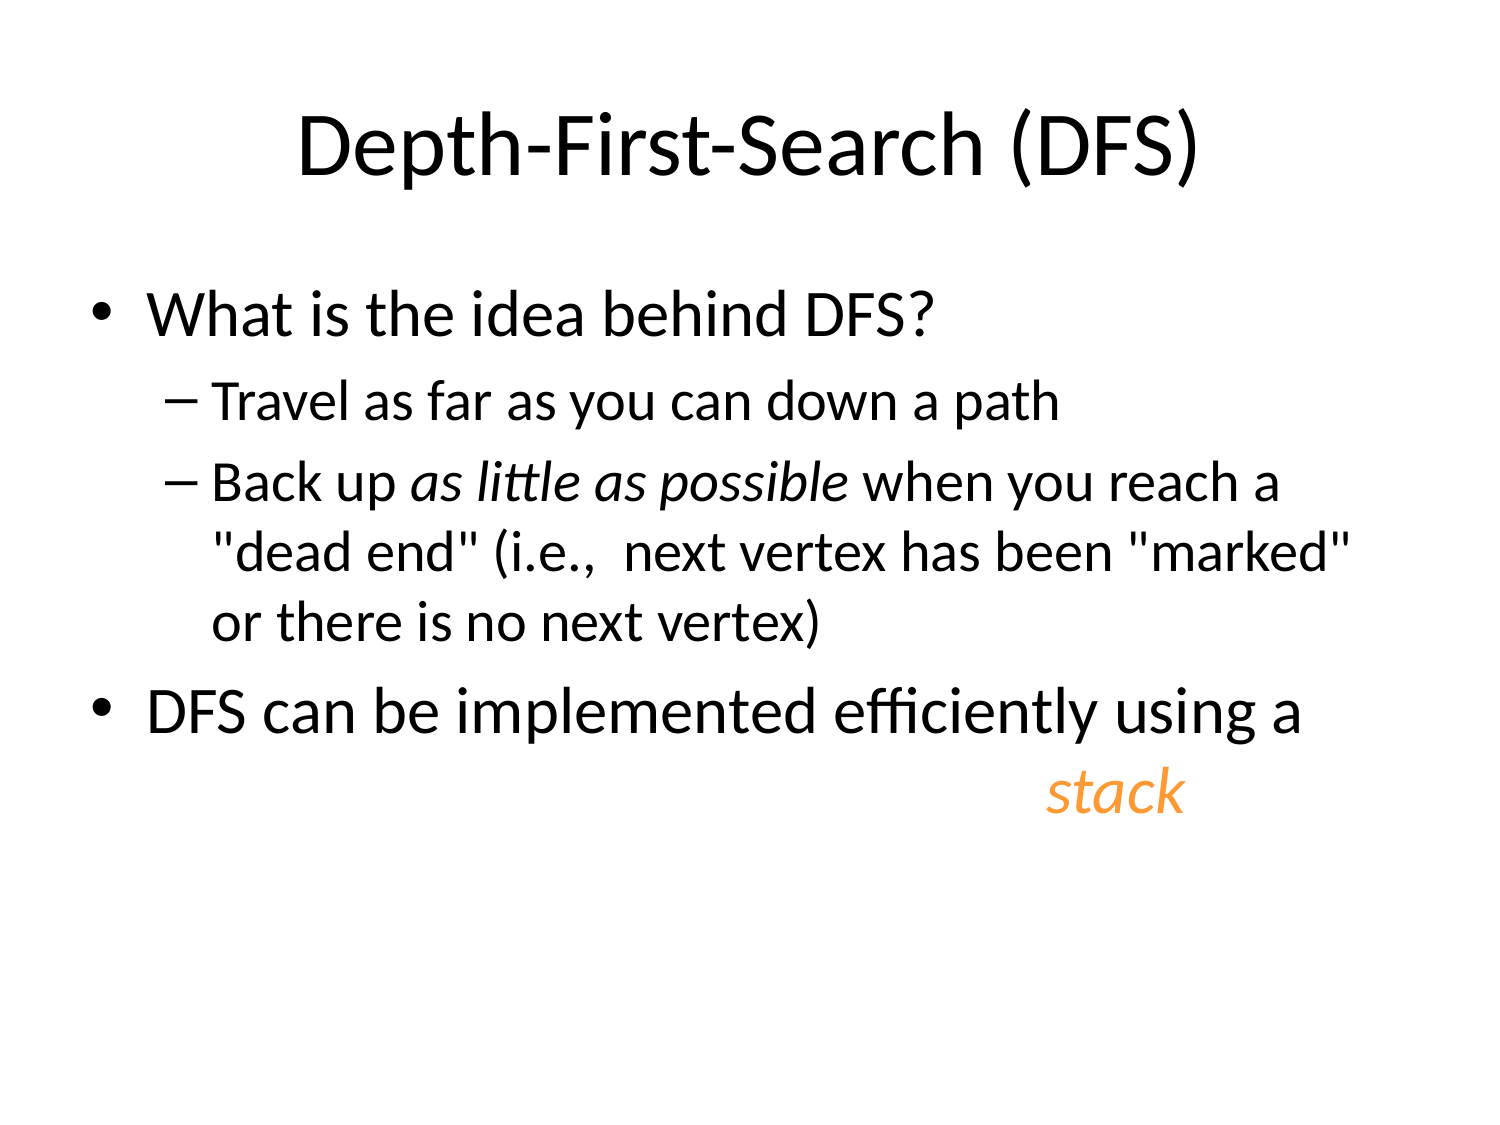

# Depth-First-Search (DFS)
What is the idea behind DFS?
Travel as far as you can down a path
Back up as little as possible when you reach a "dead end" (i.e.,  next vertex has been "marked" or there is no next vertex)
DFS can be implemented efficiently using a 							stack